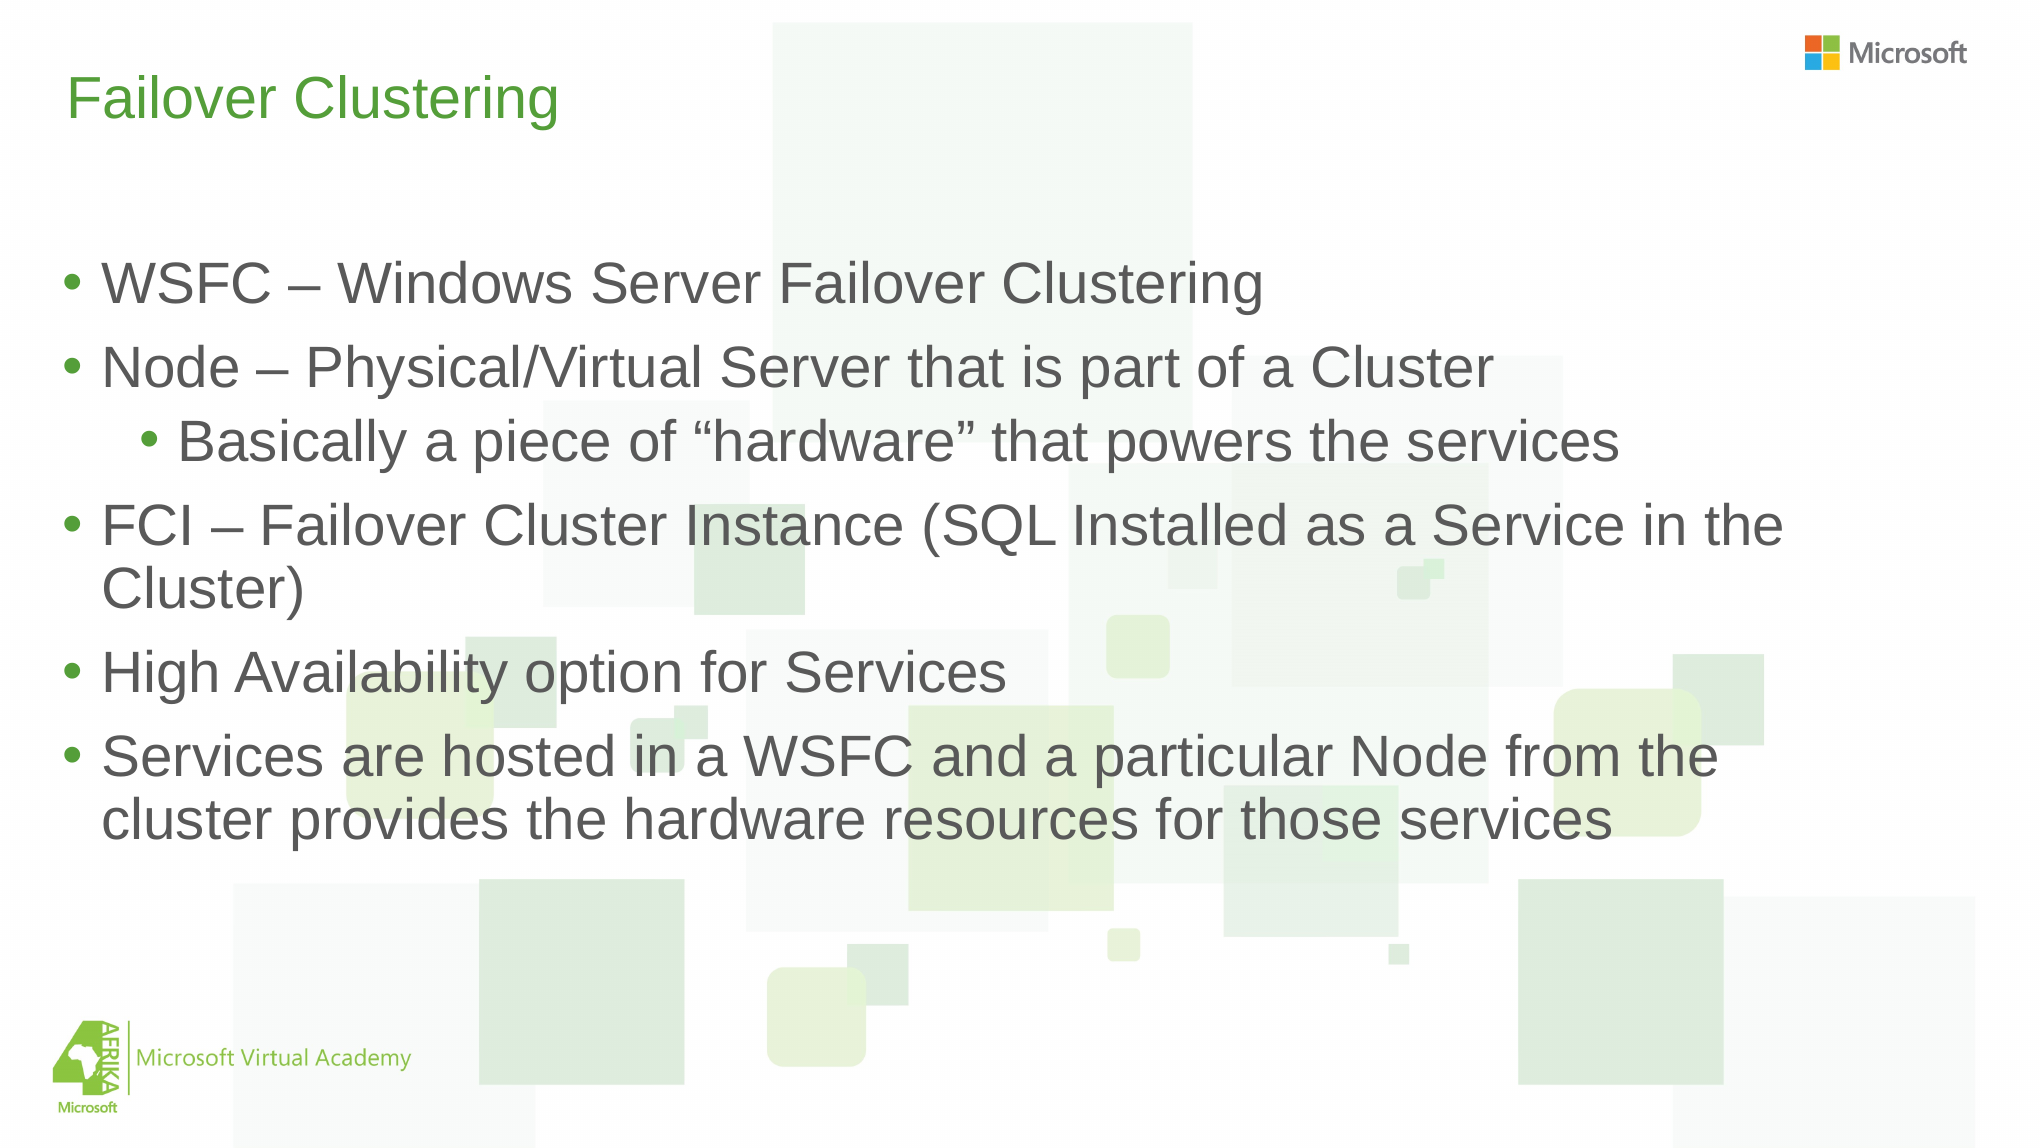

# Failover Clustering
WSFC – Windows Server Failover Clustering
Node – Physical/Virtual Server that is part of a Cluster
Basically a piece of “hardware” that powers the services
FCI – Failover Cluster Instance (SQL Installed as a Service in the Cluster)
High Availability option for Services
Services are hosted in a WSFC and a particular Node from the cluster provides the hardware resources for those services